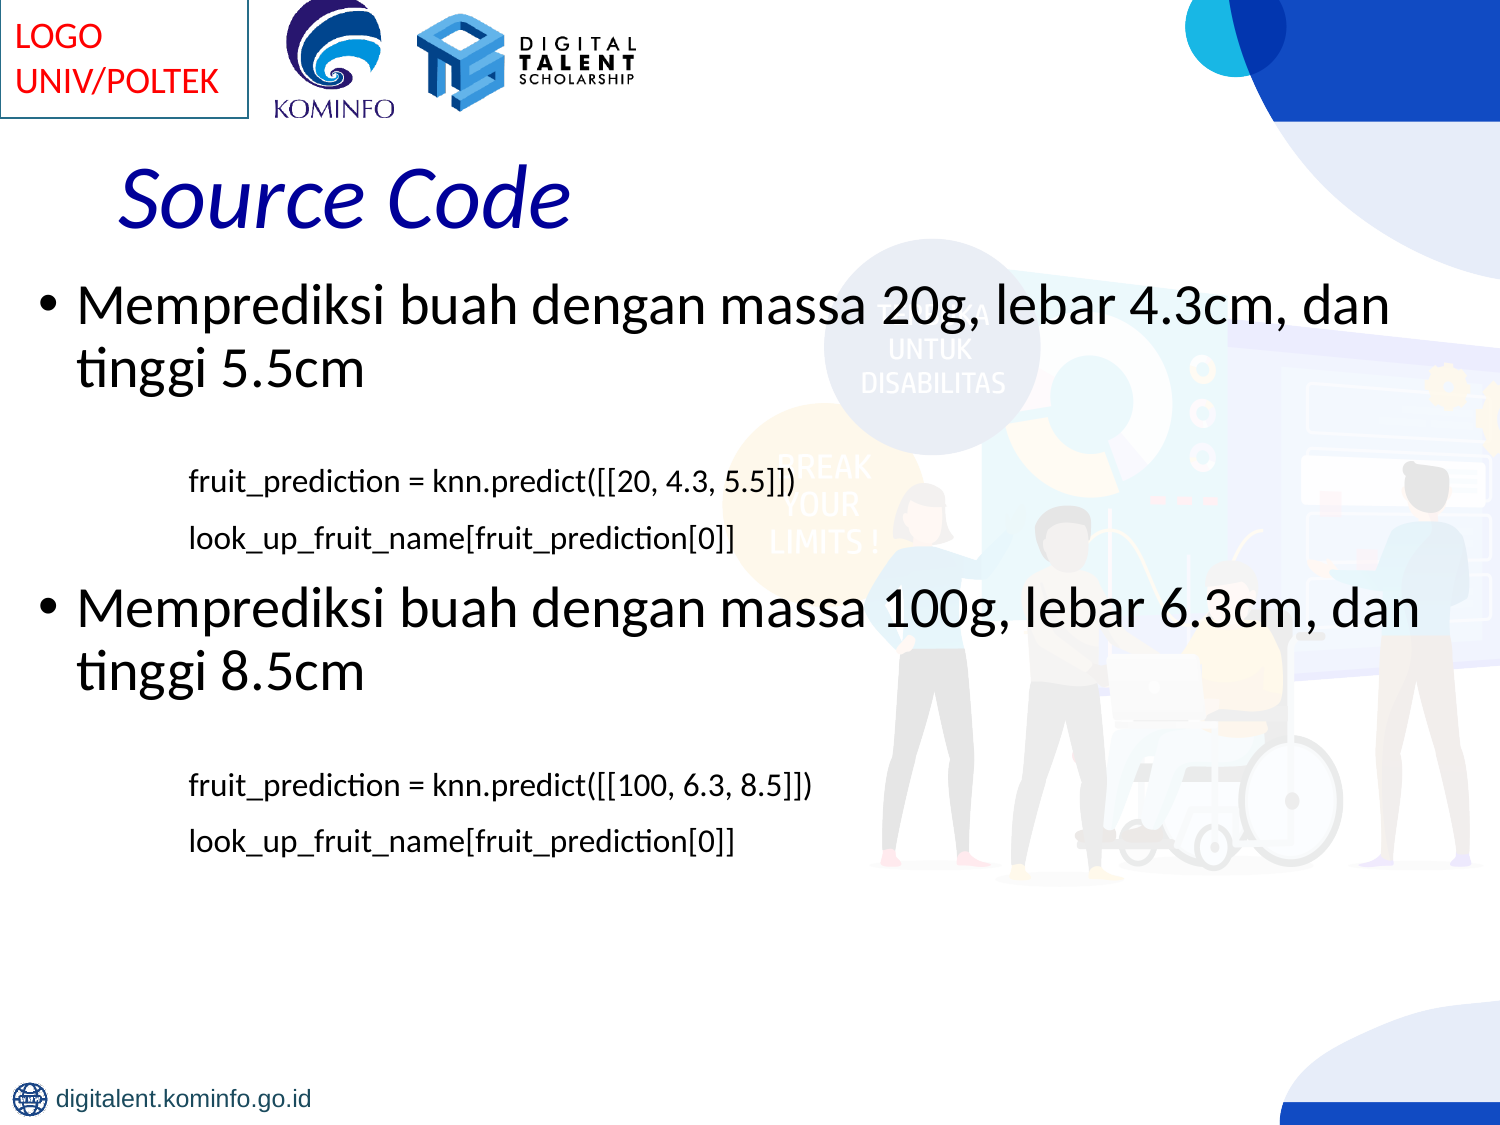

# Source Code
Memprediksi buah dengan massa 20g, lebar 4.3cm, dan tinggi 5.5cm

	fruit_prediction = knn.predict([[20, 4.3, 5.5]])
	look_up_fruit_name[fruit_prediction[0]]
Memprediksi buah dengan massa 100g, lebar 6.3cm, dan tinggi 8.5cm

	fruit_prediction = knn.predict([[100, 6.3, 8.5]])
	look_up_fruit_name[fruit_prediction[0]]